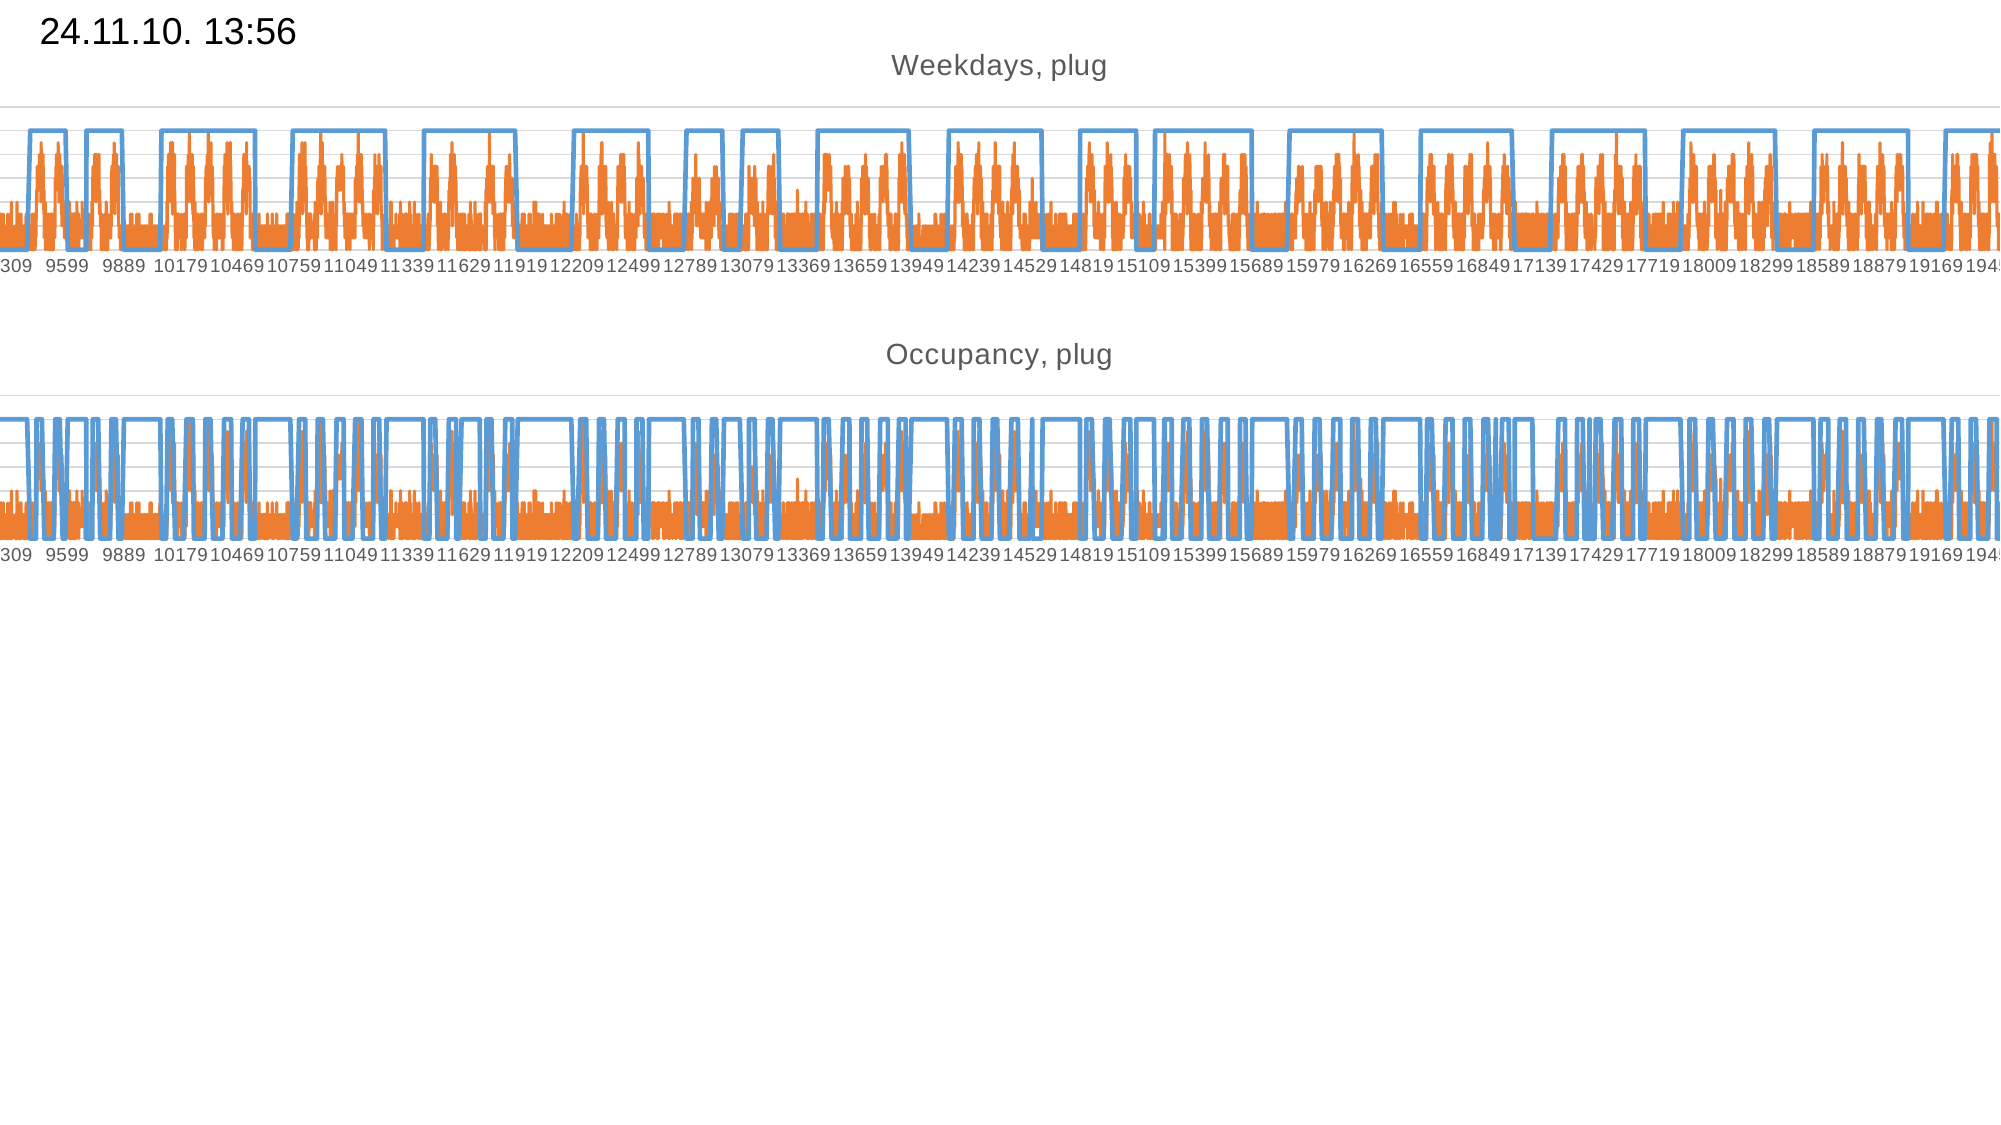

24.11.10. 13:56

### Chart: Weekdays, plug

| Category |  |  |
|---|---|---|

### Chart: Occupancy, plug

| Category |  |  |
|---|---|---|